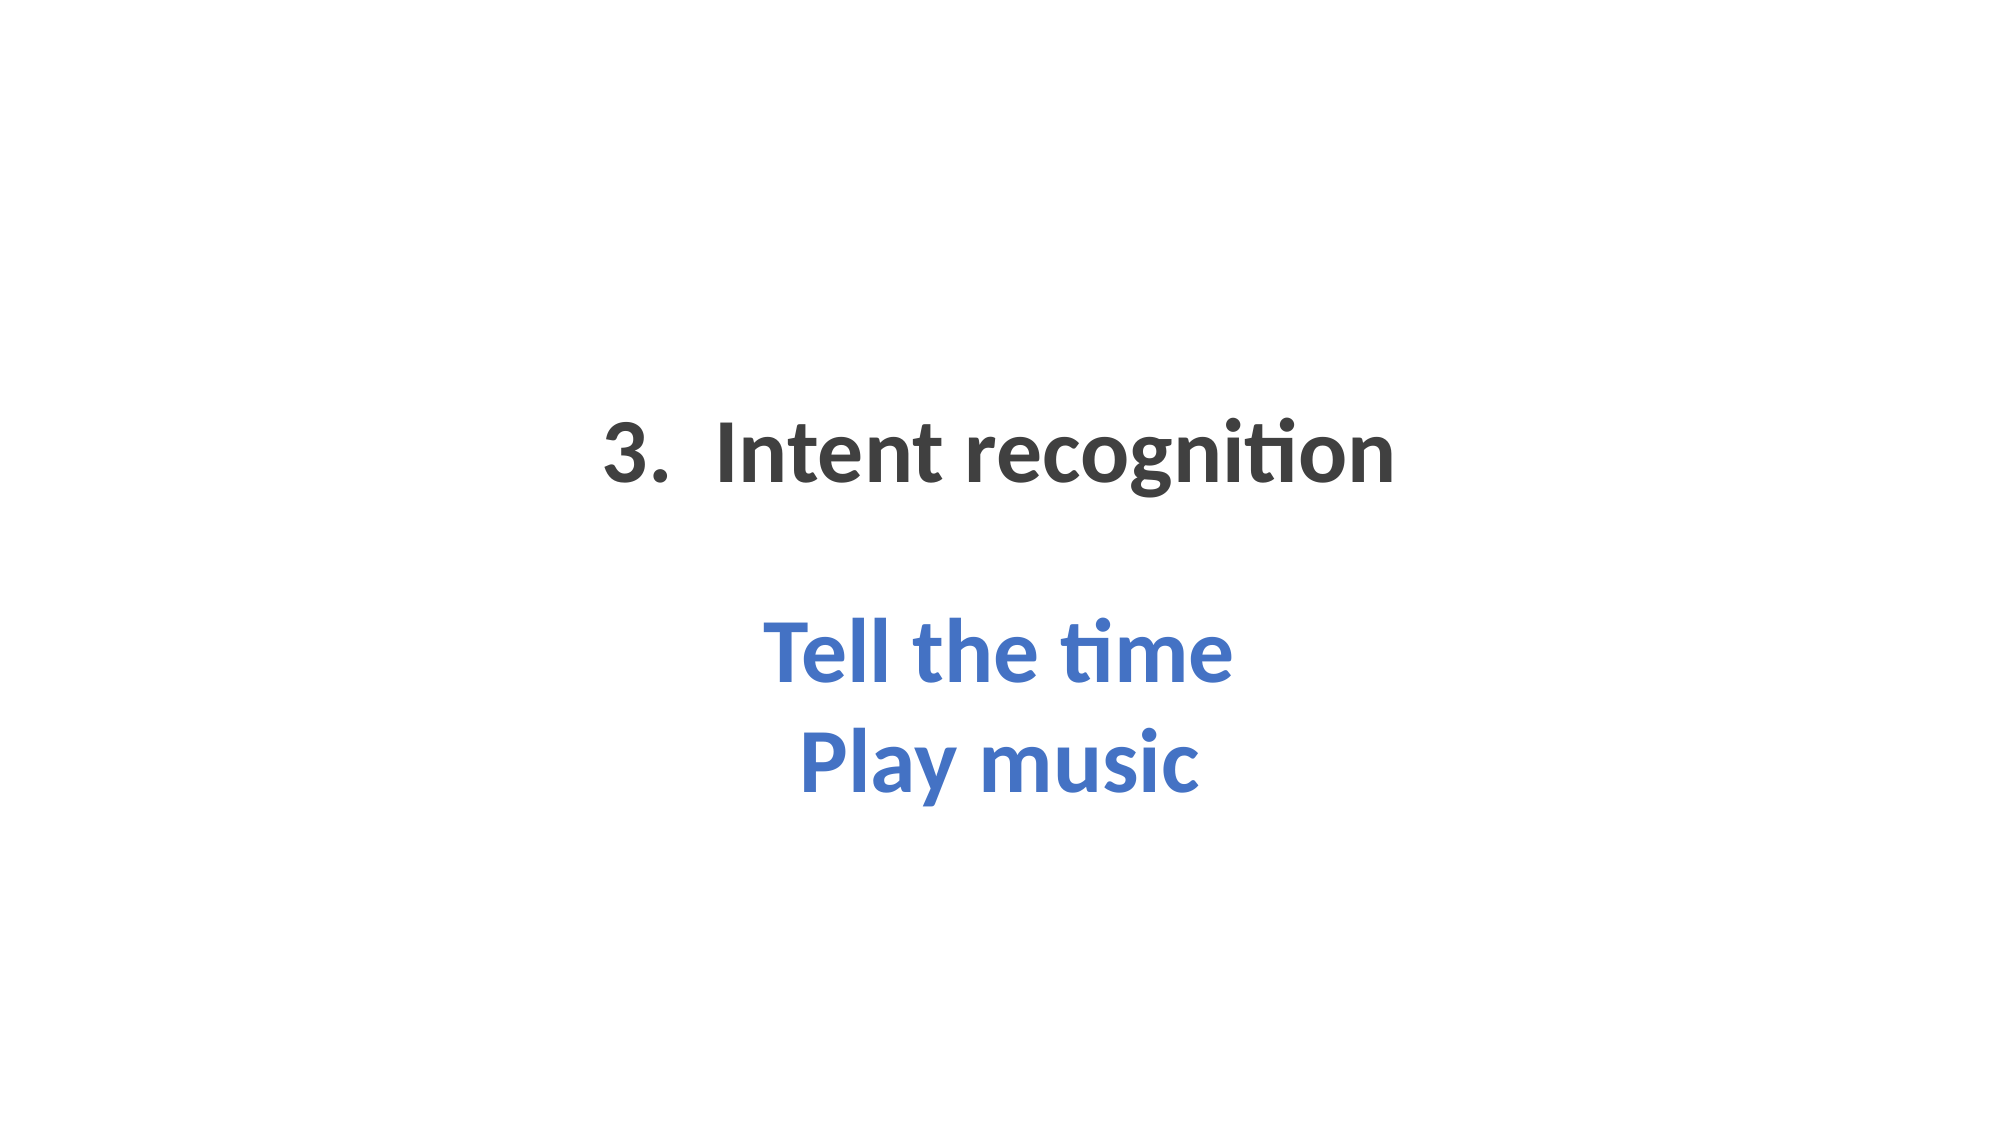

3.  Intent recognition
Tell the time
Play music